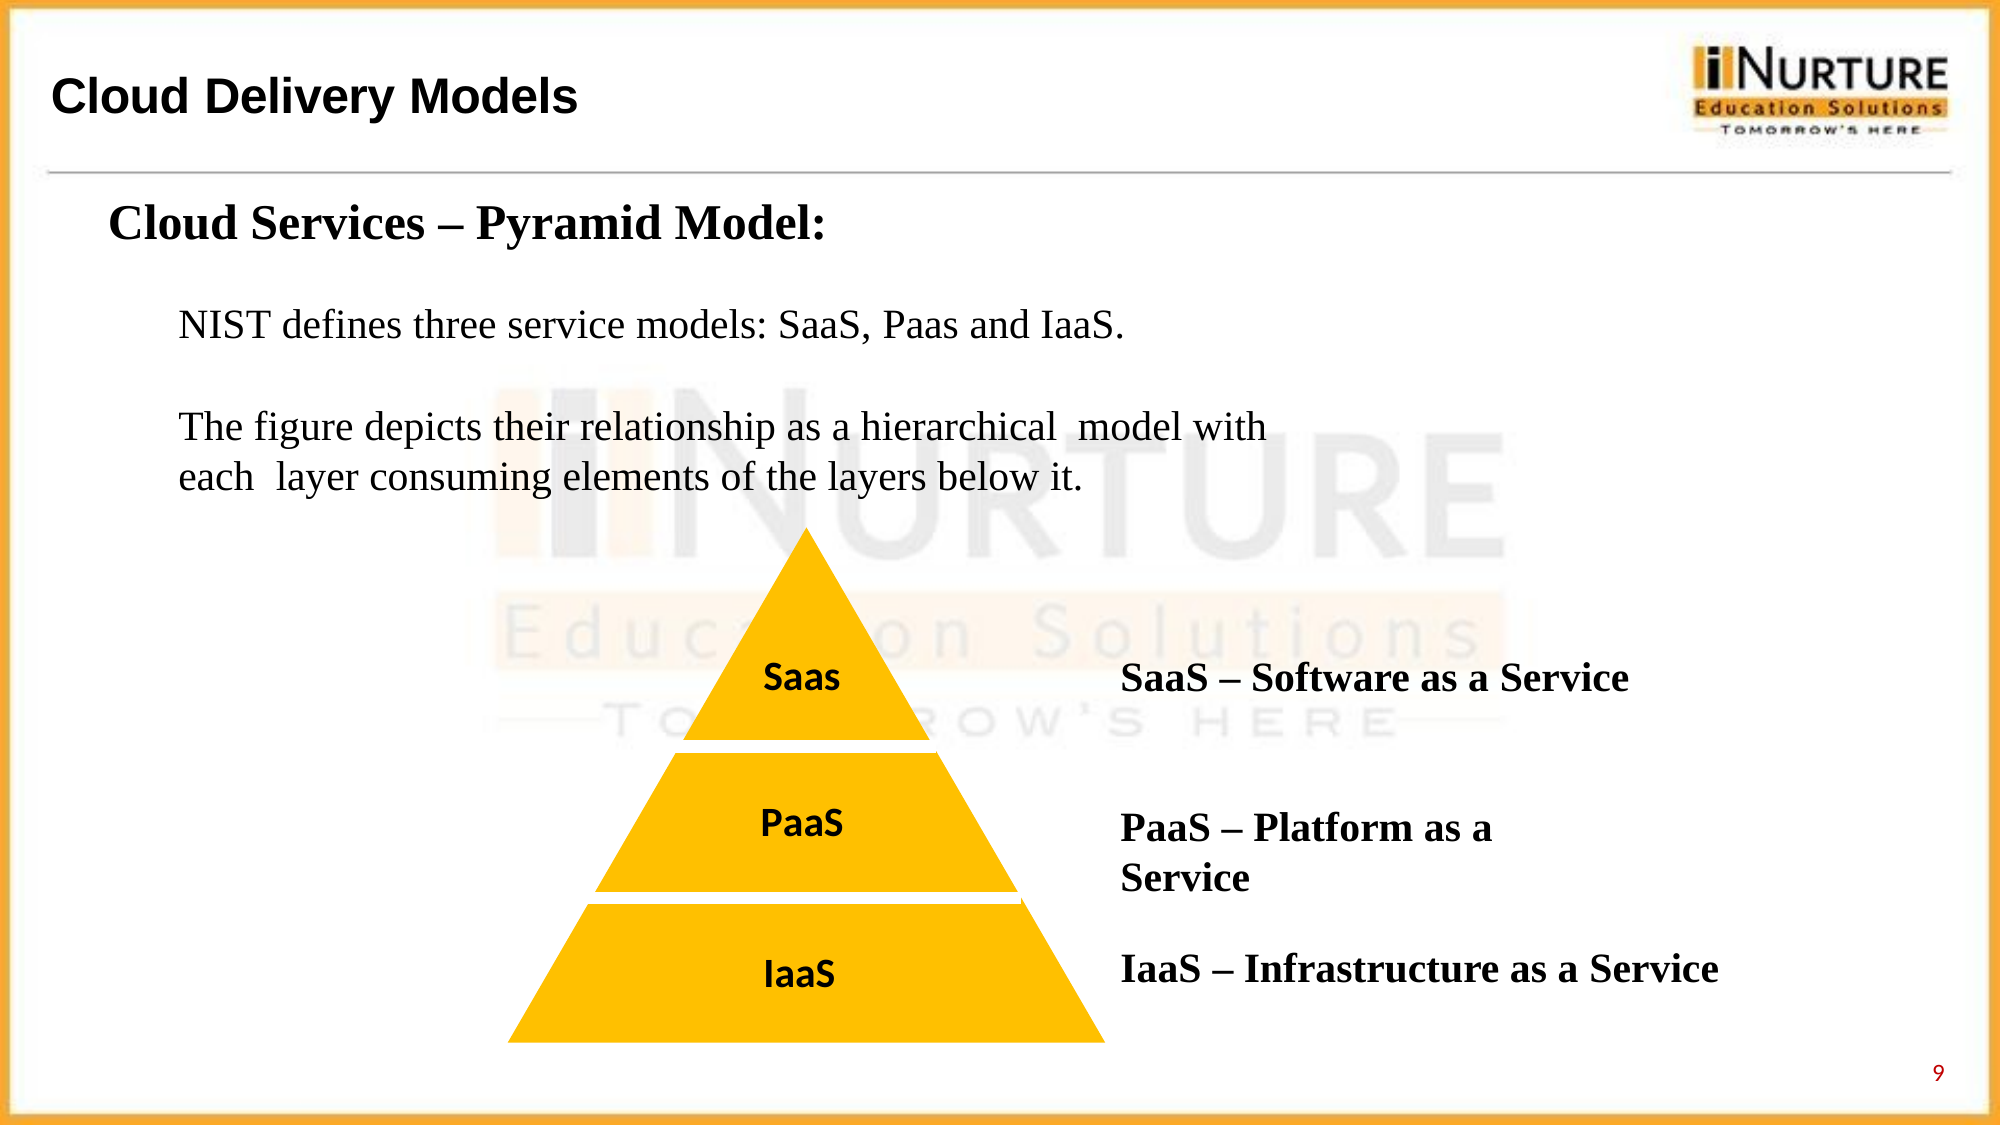

# Cloud Delivery Models
Cloud Services – Pyramid Model:
NIST defines three service models: SaaS, Paas and IaaS.

The figure depicts their relationship as a hierarchical model with each  layer consuming elements of the layers below it.

Saas
SaaS – Software as a Service
PaaS
PaaS – Platform as a Service
IaaS – Infrastructure as a Service
IaaS
9